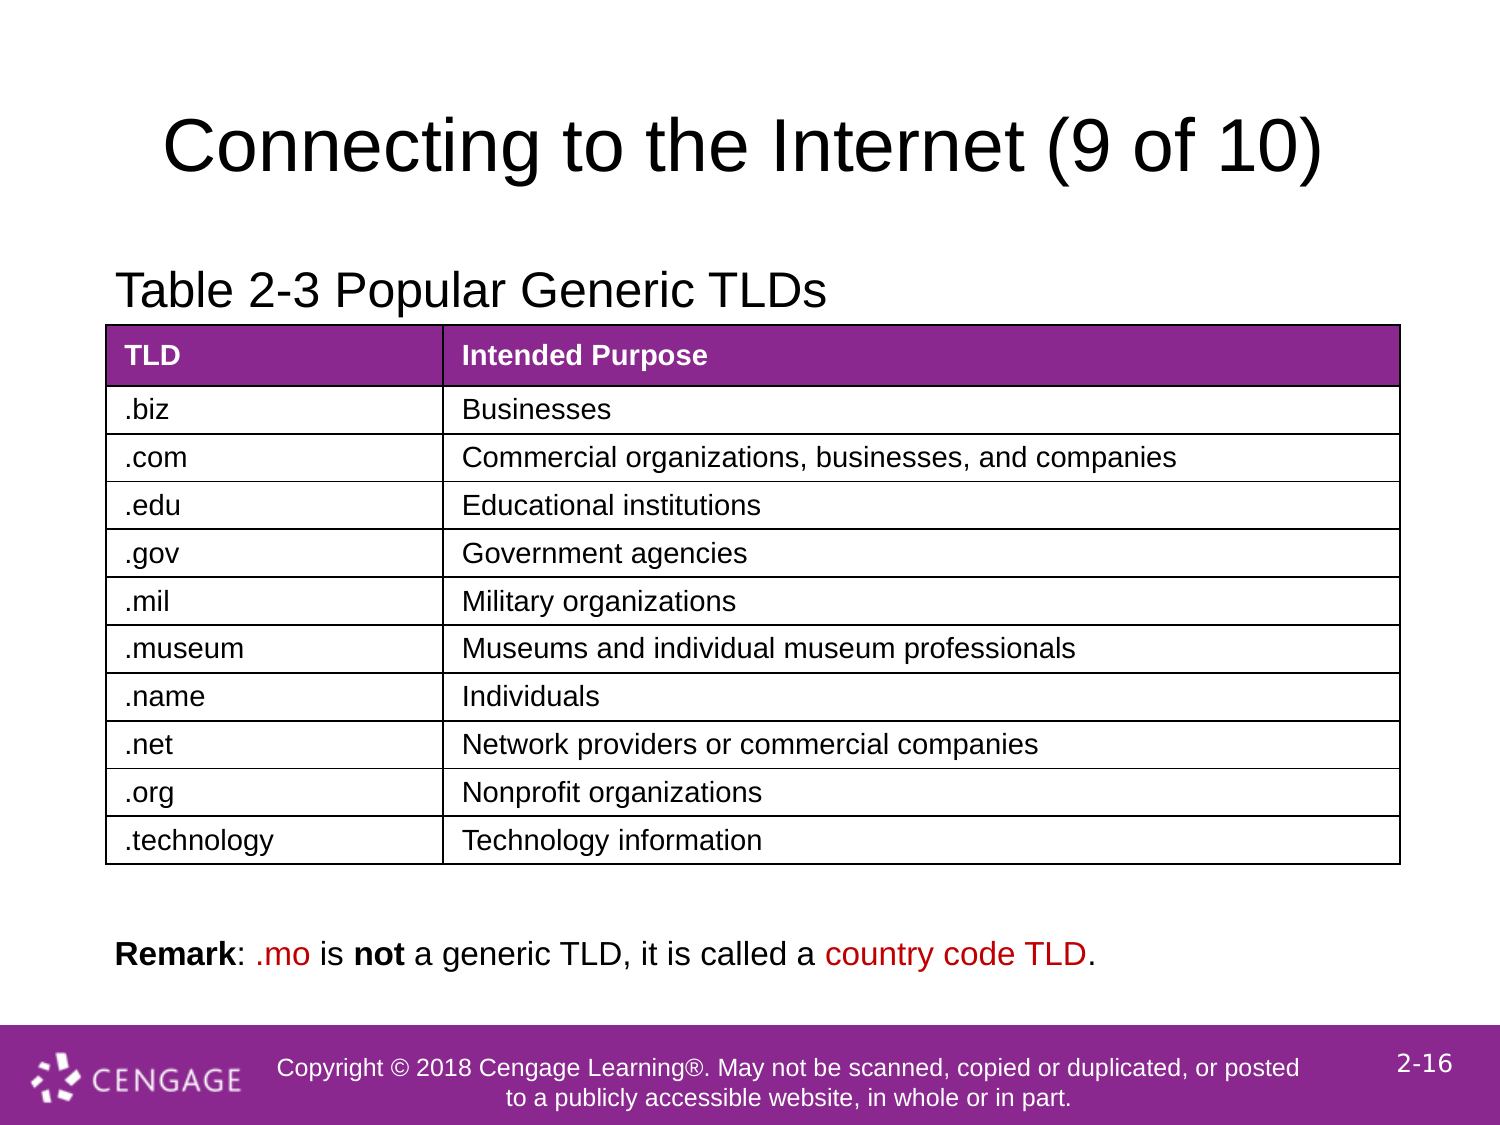

# Connecting to the Internet (9 of 10)
Table 2-3 Popular Generic TLDs
| TLD | Intended Purpose |
| --- | --- |
| .biz | Businesses |
| .com | Commercial organizations, businesses, and companies |
| .edu | Educational institutions |
| .gov | Government agencies |
| .mil | Military organizations |
| .museum | Museums and individual museum professionals |
| .name | Individuals |
| .net | Network providers or commercial companies |
| .org | Nonprofit organizations |
| .technology | Technology information |
Remark: .mo is not a generic TLD, it is called a country code TLD.